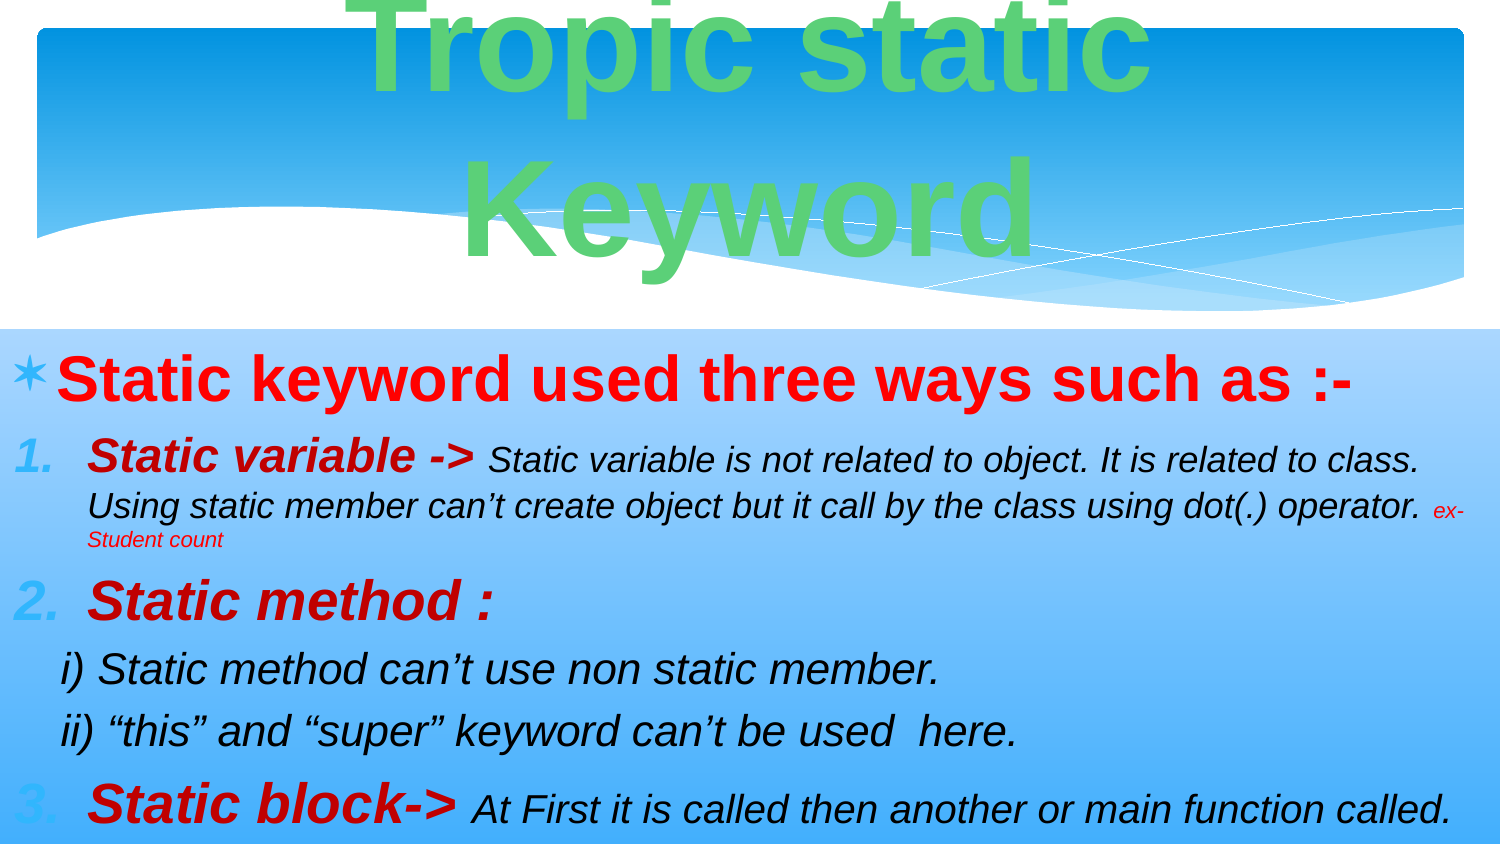

# Tropic static Keyword
Static keyword used three ways such as :-
Static variable -> Static variable is not related to object. It is related to class. Using static member can’t create object but it call by the class using dot(.) operator. ex-Student count
Static method :
i) Static method can’t use non static member.
ii) “this” and “super” keyword can’t be used  here.
Static block-> At First it is called then another or main function called.